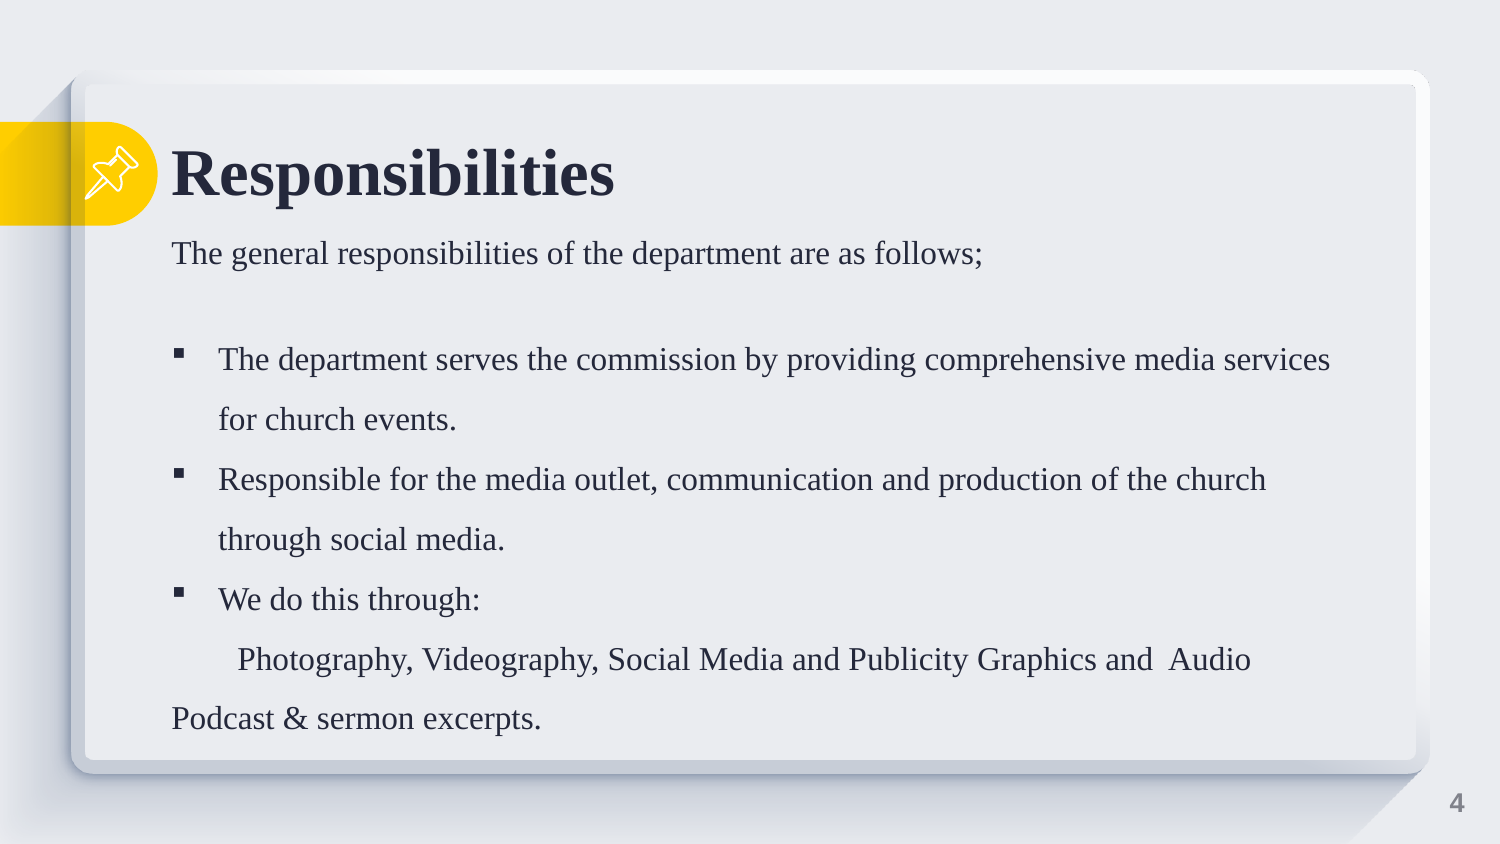

# Responsibilities

The general responsibilities of the department are as follows;

The department serves the commission by providing comprehensive media services for church events.
Responsible for the media outlet, communication and production of the church through social media.
We do this through:
        Photography, Videography, Social Media and Publicity Graphics and  Audio Podcast & sermon excerpts.

4